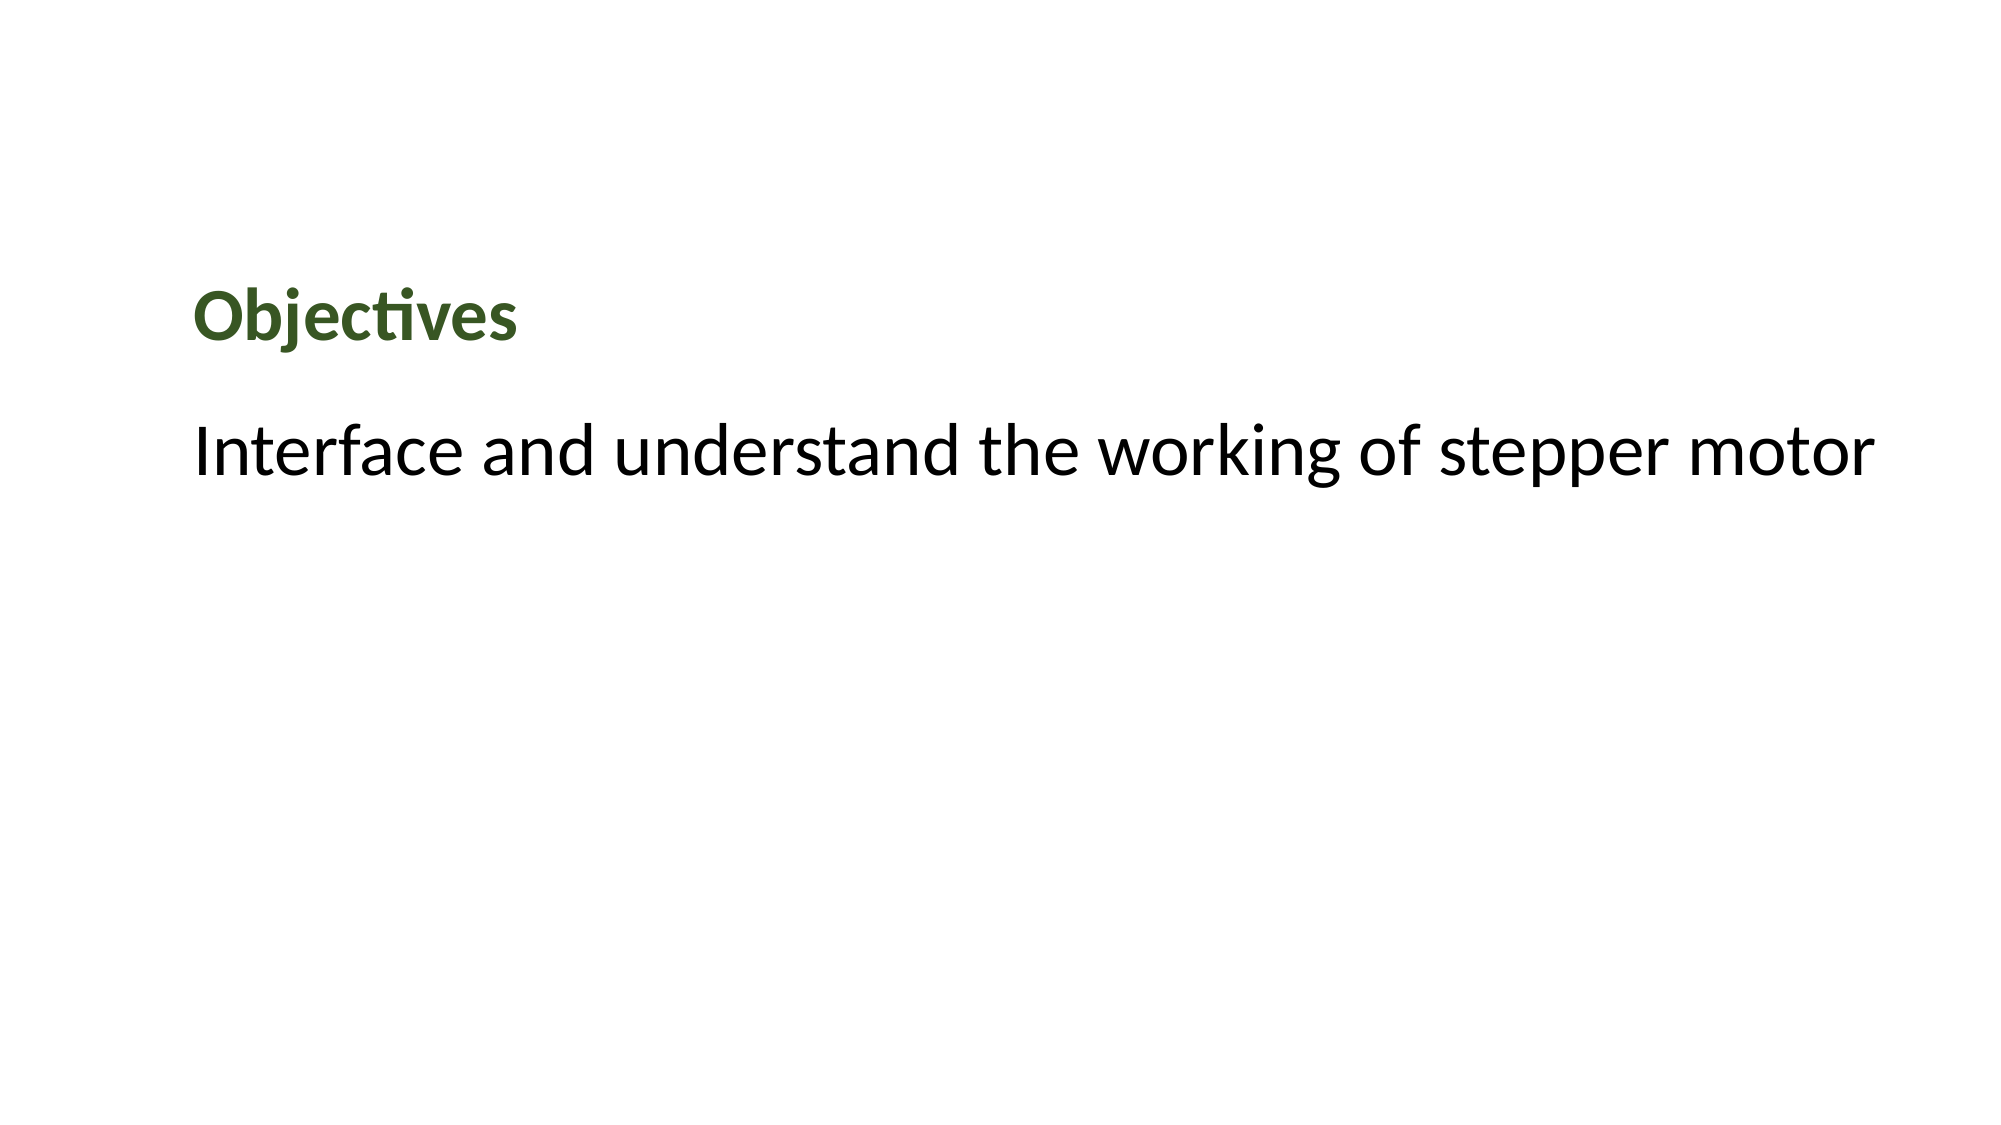

Objectives

Interface and understand the working of stepper motor